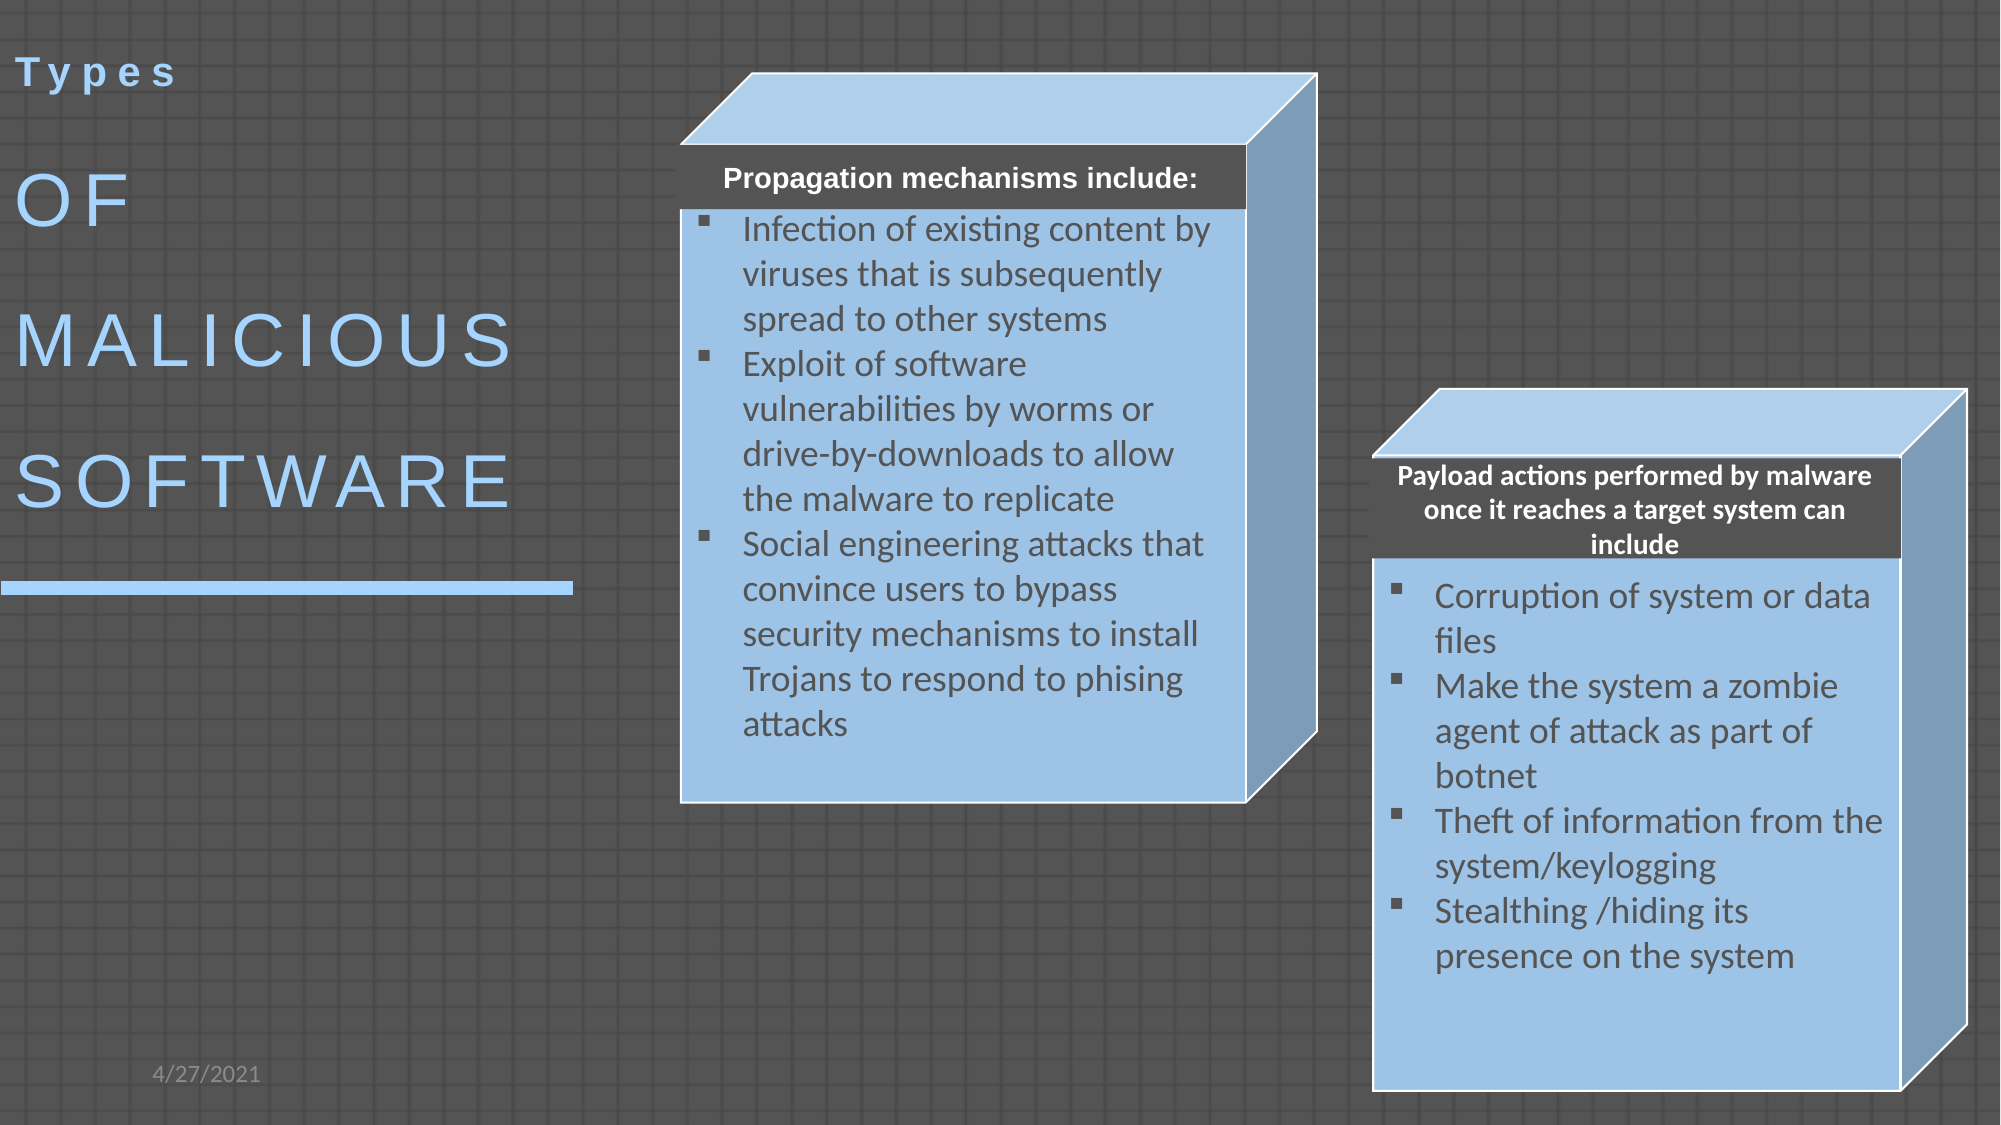

Types
OF
MALICIOUS SOFTWARE

Infection of existing content by viruses that is subsequently spread to other systems
Exploit of software vulnerabilities by worms or drive-by-downloads to allow the malware to replicate
Social engineering attacks that convince users to bypass security mechanisms to install Trojans to respond to phising attacks

Propagation mechanisms include:
Corruption of system or data files
Make the system a zombie agent of attack as part of botnet
Theft of information from the system/keylogging
Stealthing /hiding its presence on the system
Payload actions performed by malware once it reaches a target system can include

4/27/2021
6